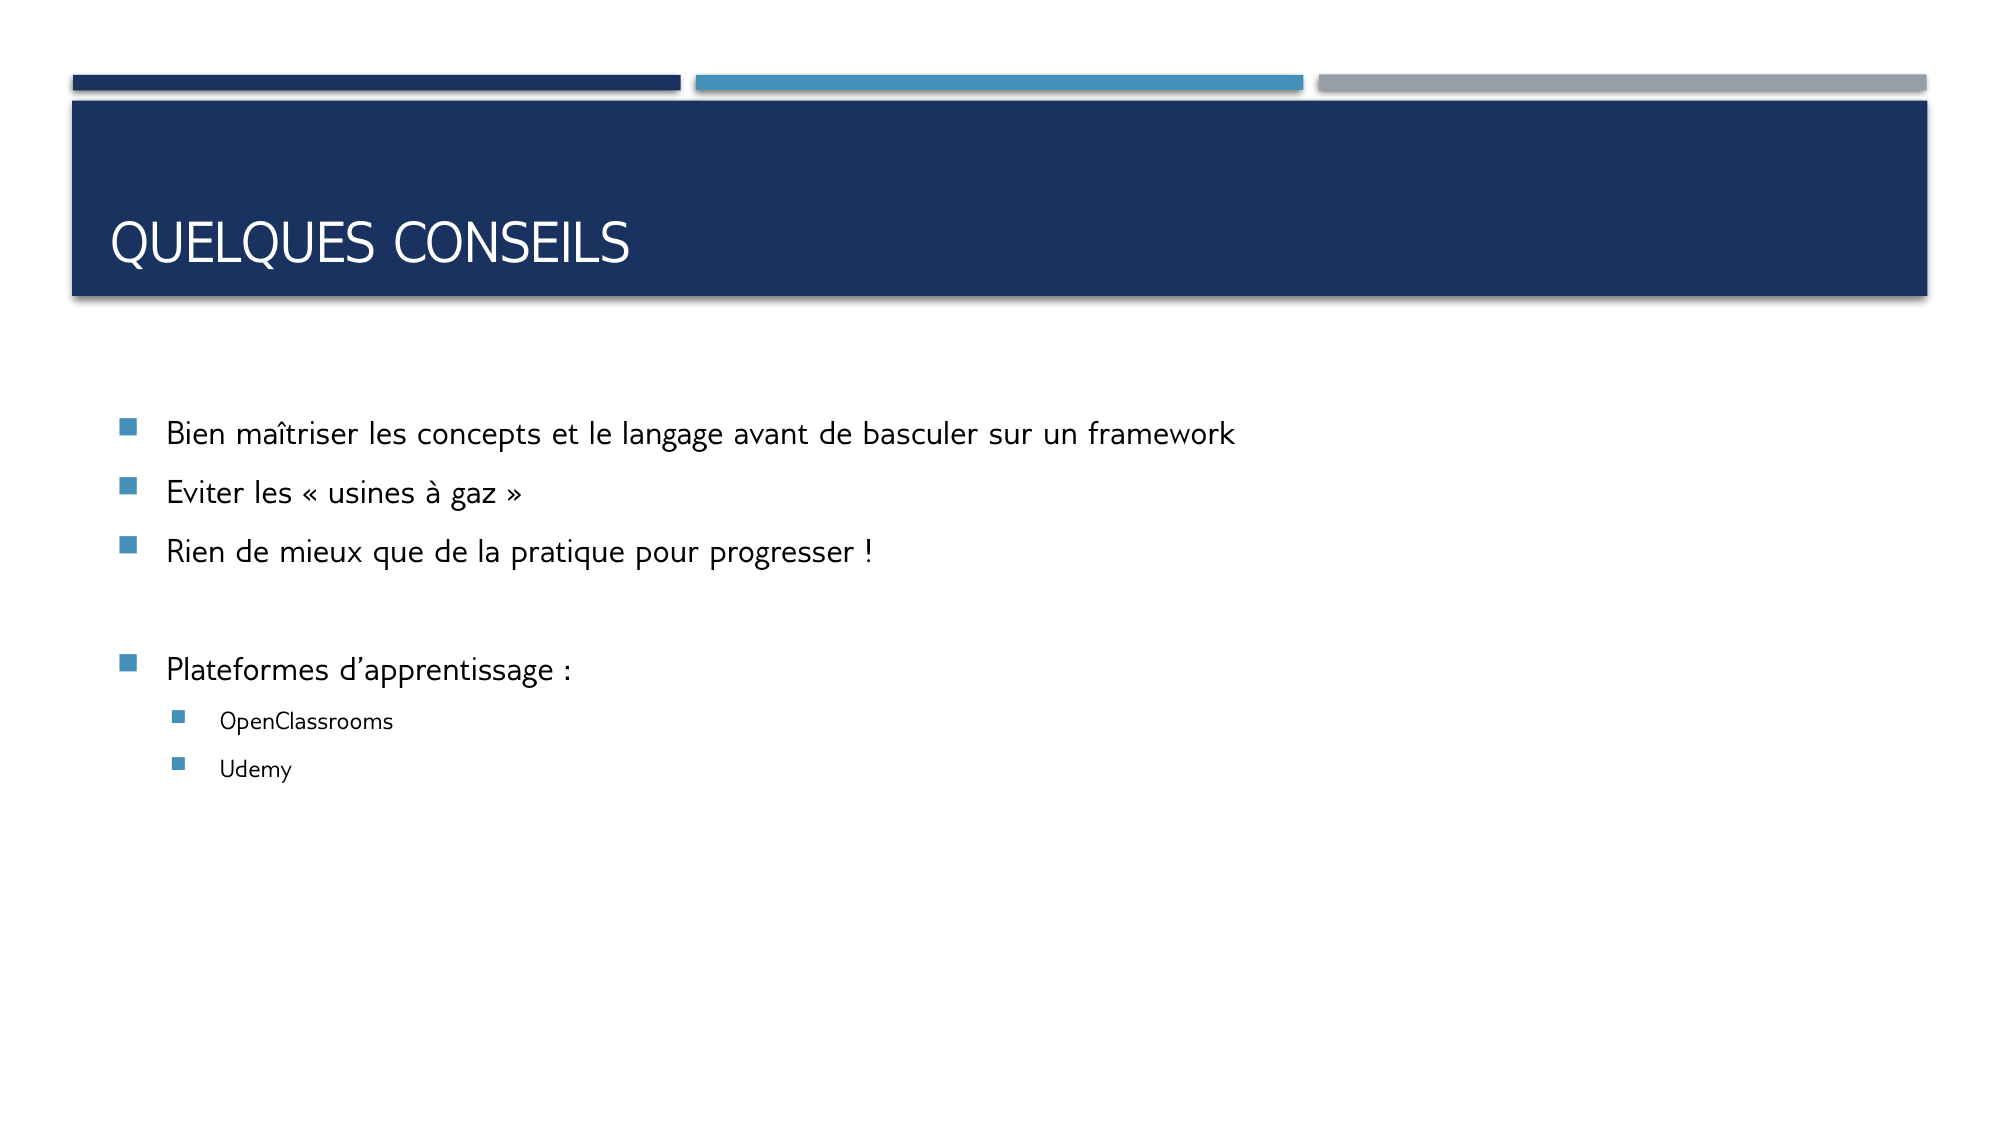

Bien maîtriser les concepts et le langage avant de basculer sur un framework
Eviter les « usines à gaz »
Rien de mieux que de la pratique pour progresser !

Plateformes d’apprentissage :
OpenClassrooms
Udemy

# Quelques conseils